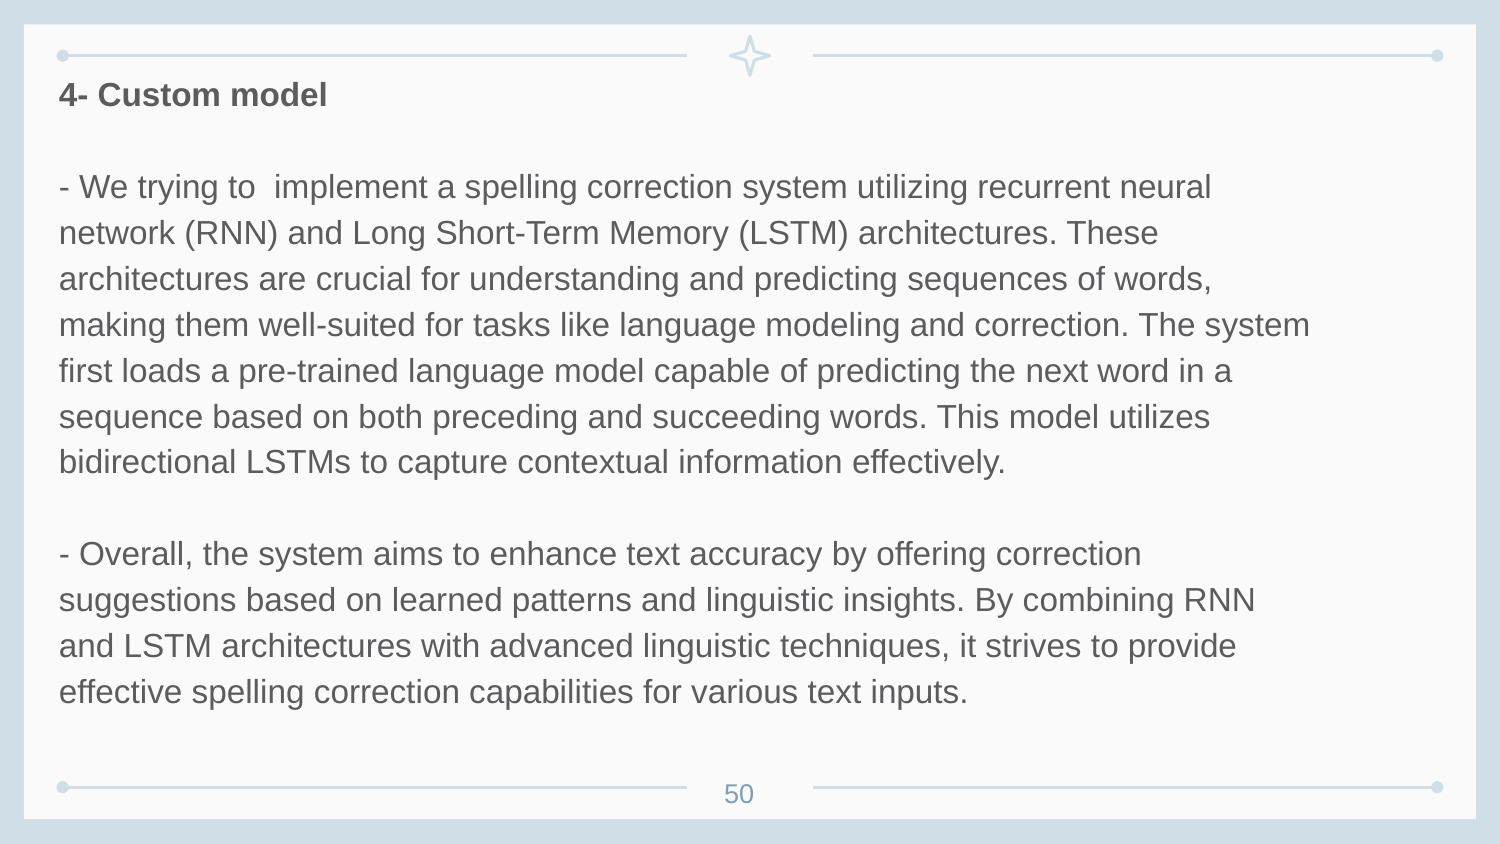

4- Custom model

- We trying to  implement a spelling correction system utilizing recurrent neural network (RNN) and Long Short-Term Memory (LSTM) architectures. These architectures are crucial for understanding and predicting sequences of words, making them well-suited for tasks like language modeling and correction. The system first loads a pre-trained language model capable of predicting the next word in a sequence based on both preceding and succeeding words. This model utilizes bidirectional LSTMs to capture contextual information effectively.

- Overall, the system aims to enhance text accuracy by offering correction suggestions based on learned patterns and linguistic insights. By combining RNN and LSTM architectures with advanced linguistic techniques, it strives to provide effective spelling correction capabilities for various text inputs.

50